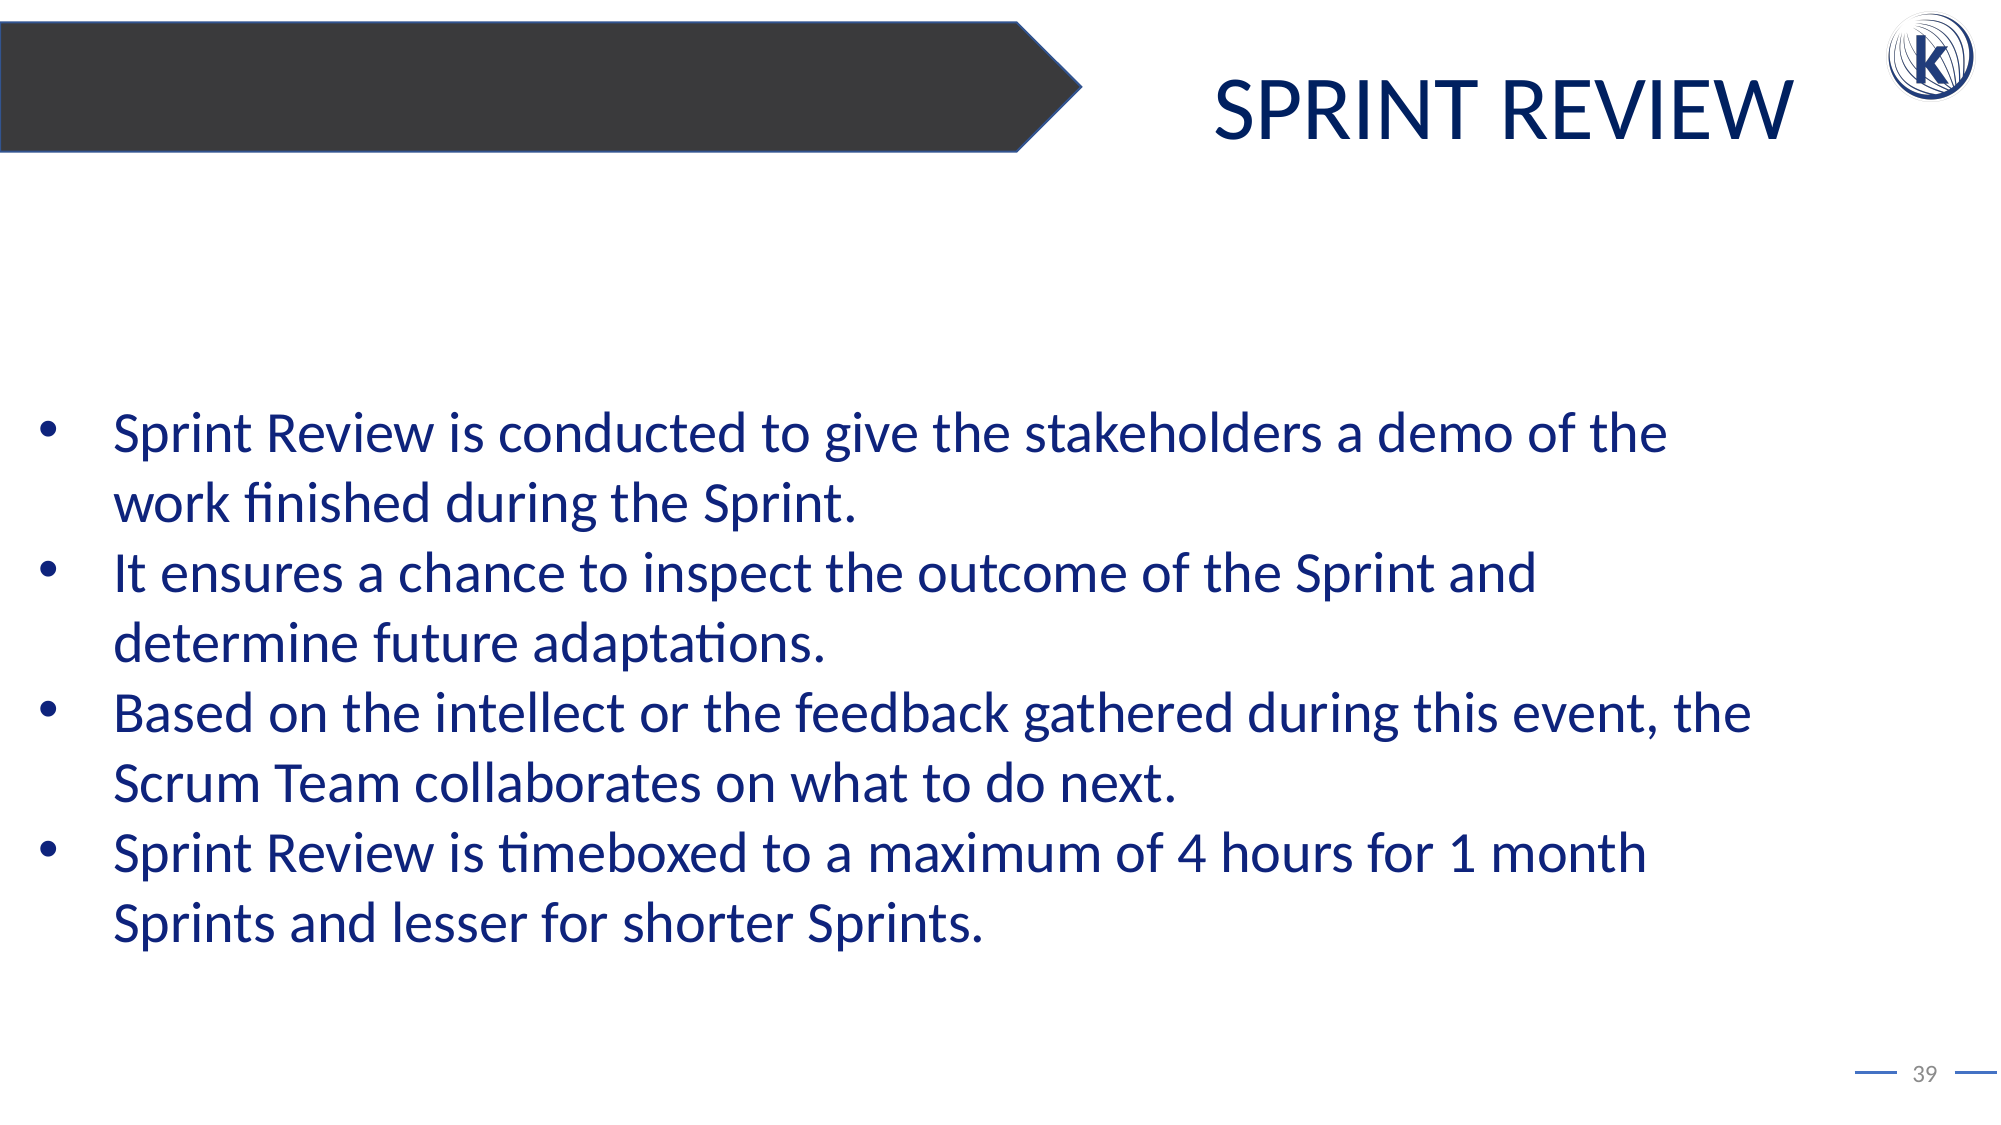

SPRINT REVIEW

Sprint Review is conducted to give the stakeholders a demo of the work finished during the Sprint.
It ensures a chance to inspect the outcome of the Sprint and determine future adaptations.
Based on the intellect or the feedback gathered during this event, the Scrum Team collaborates on what to do next.
Sprint Review is timeboxed to a maximum of 4 hours for 1 month Sprints and lesser for shorter Sprints.

39